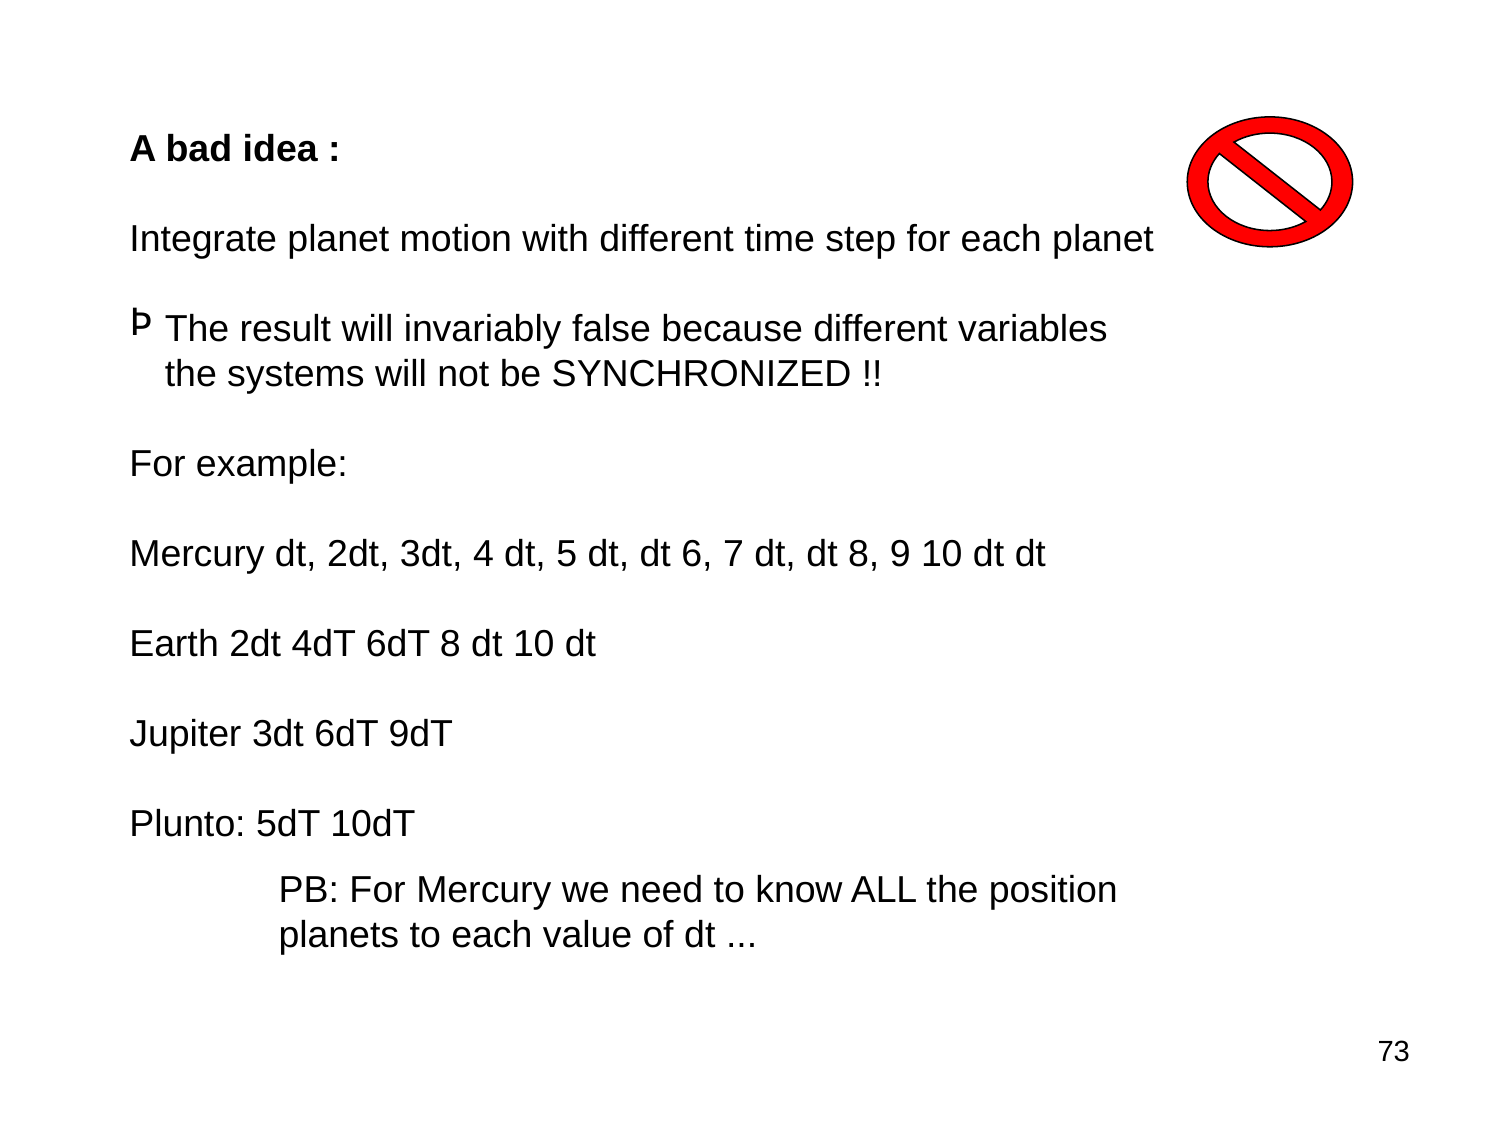

A bad idea :

Integrate planet motion with different time step for each planet

The result will invariably false because different variables
the systems will not be SYNCHRONIZED !!

For example:

Mercury dt, 2dt, 3dt, 4 dt, 5 dt, dt 6, 7 dt, dt 8, 9 10 dt dt

Earth 2dt 4dT 6dT 8 dt 10 dt

Jupiter 3dt 6dT 9dT

Plunto: 5dT 10dT
PB: For Mercury we need to know ALL the position
planets to each value of dt ...

73